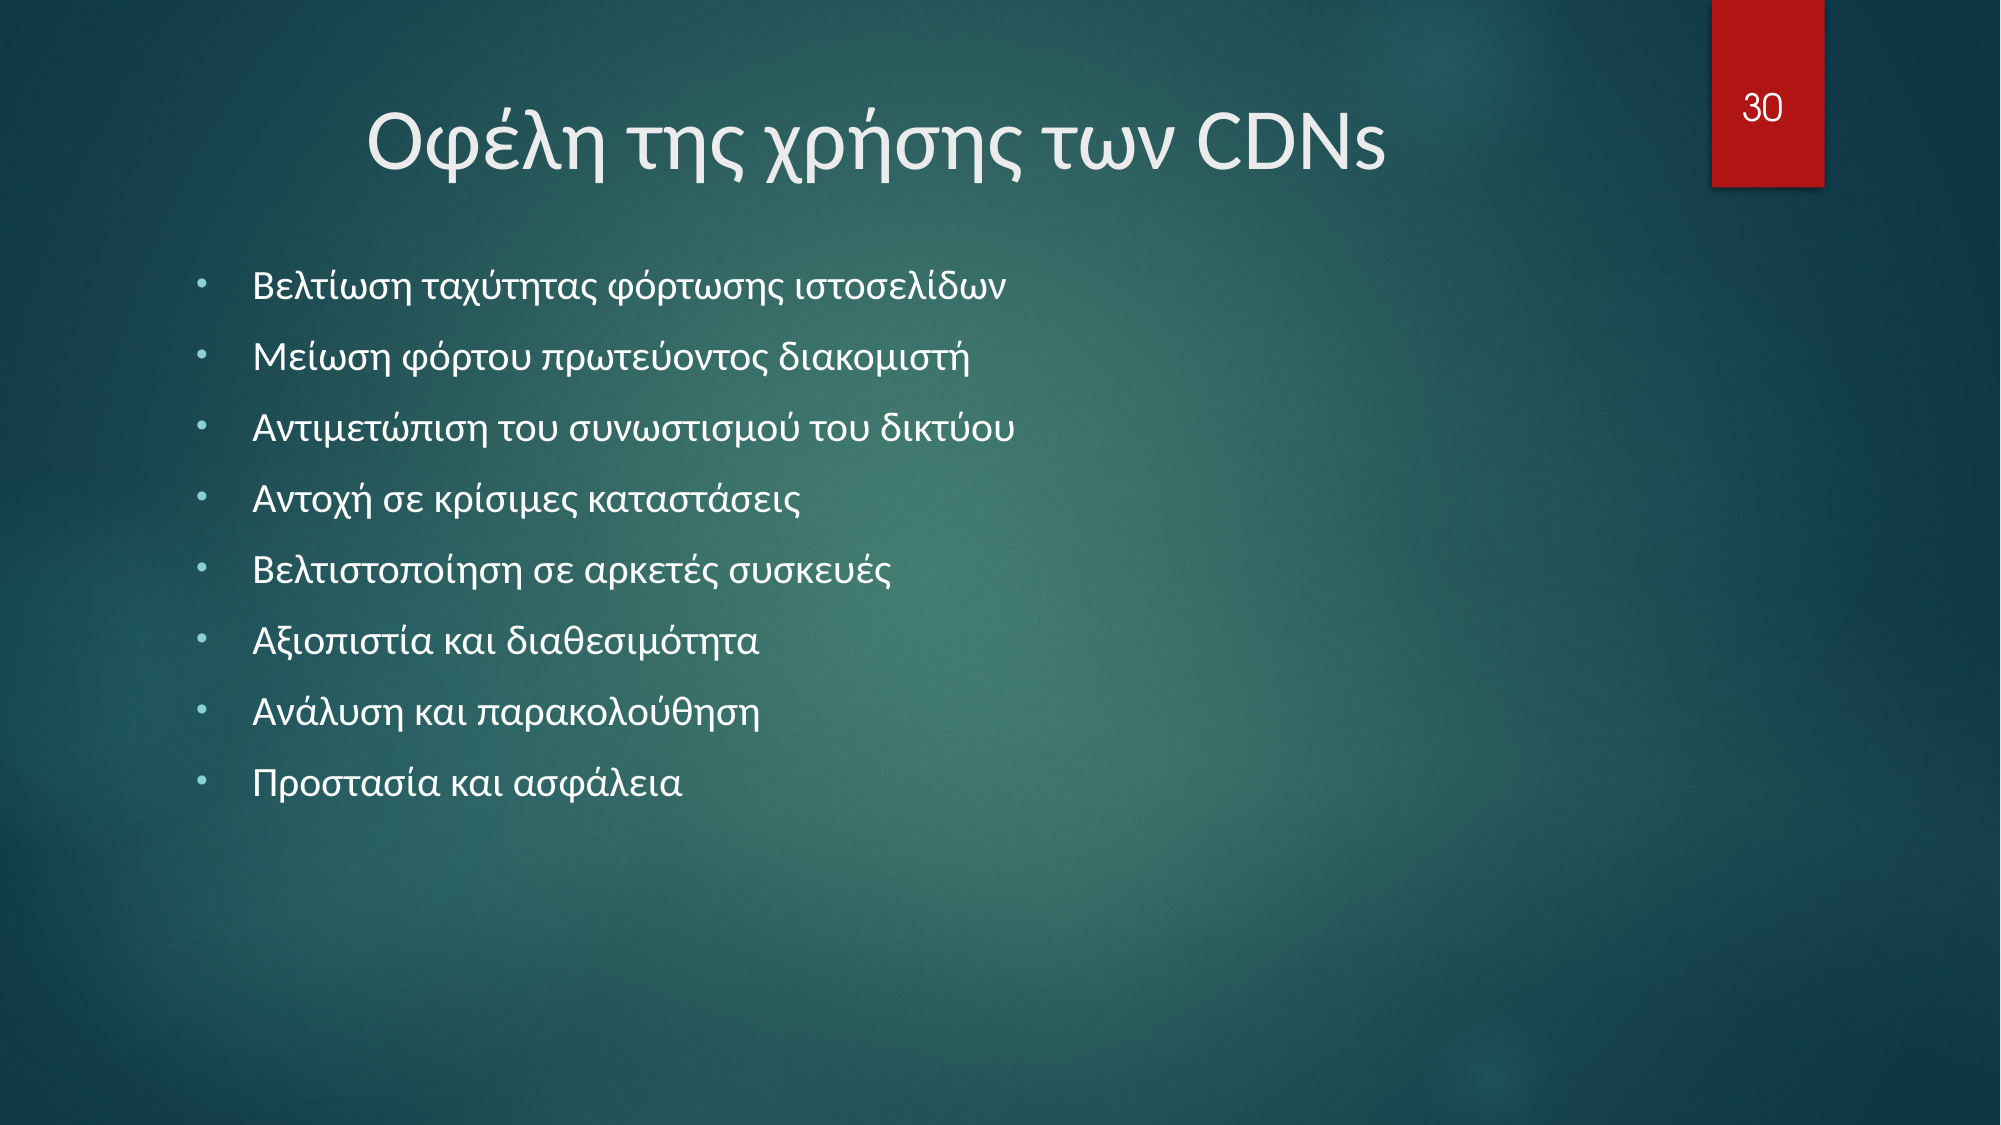

# Οφέλη της χρήσης των CDNs
30
Βελτίωση ταχύτητας φόρτωσης ιστοσελίδων
Μείωση φόρτου πρωτεύοντος διακομιστή
Αντιμετώπιση του συνωστισμού του δικτύου
Αντοχή σε κρίσιμες καταστάσεις
Βελτιστοποίηση σε αρκετές συσκευές
Αξιοπιστία και διαθεσιμότητα
Ανάλυση και παρακολούθηση
Προστασία και ασφάλεια